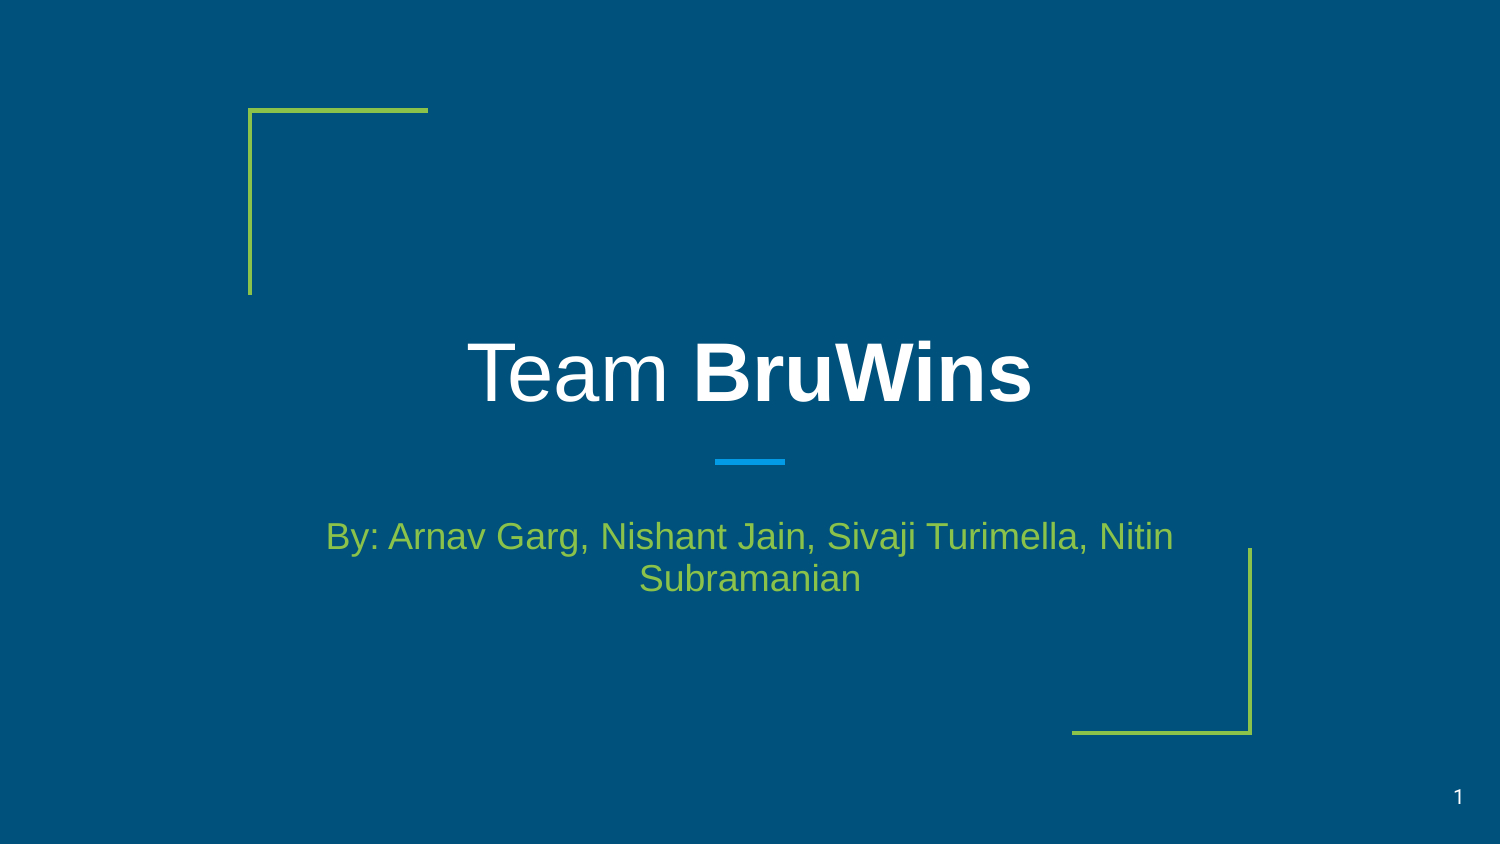

# Team BruWins
By: Arnav Garg, Nishant Jain, Sivaji Turimella, Nitin Subramanian
1